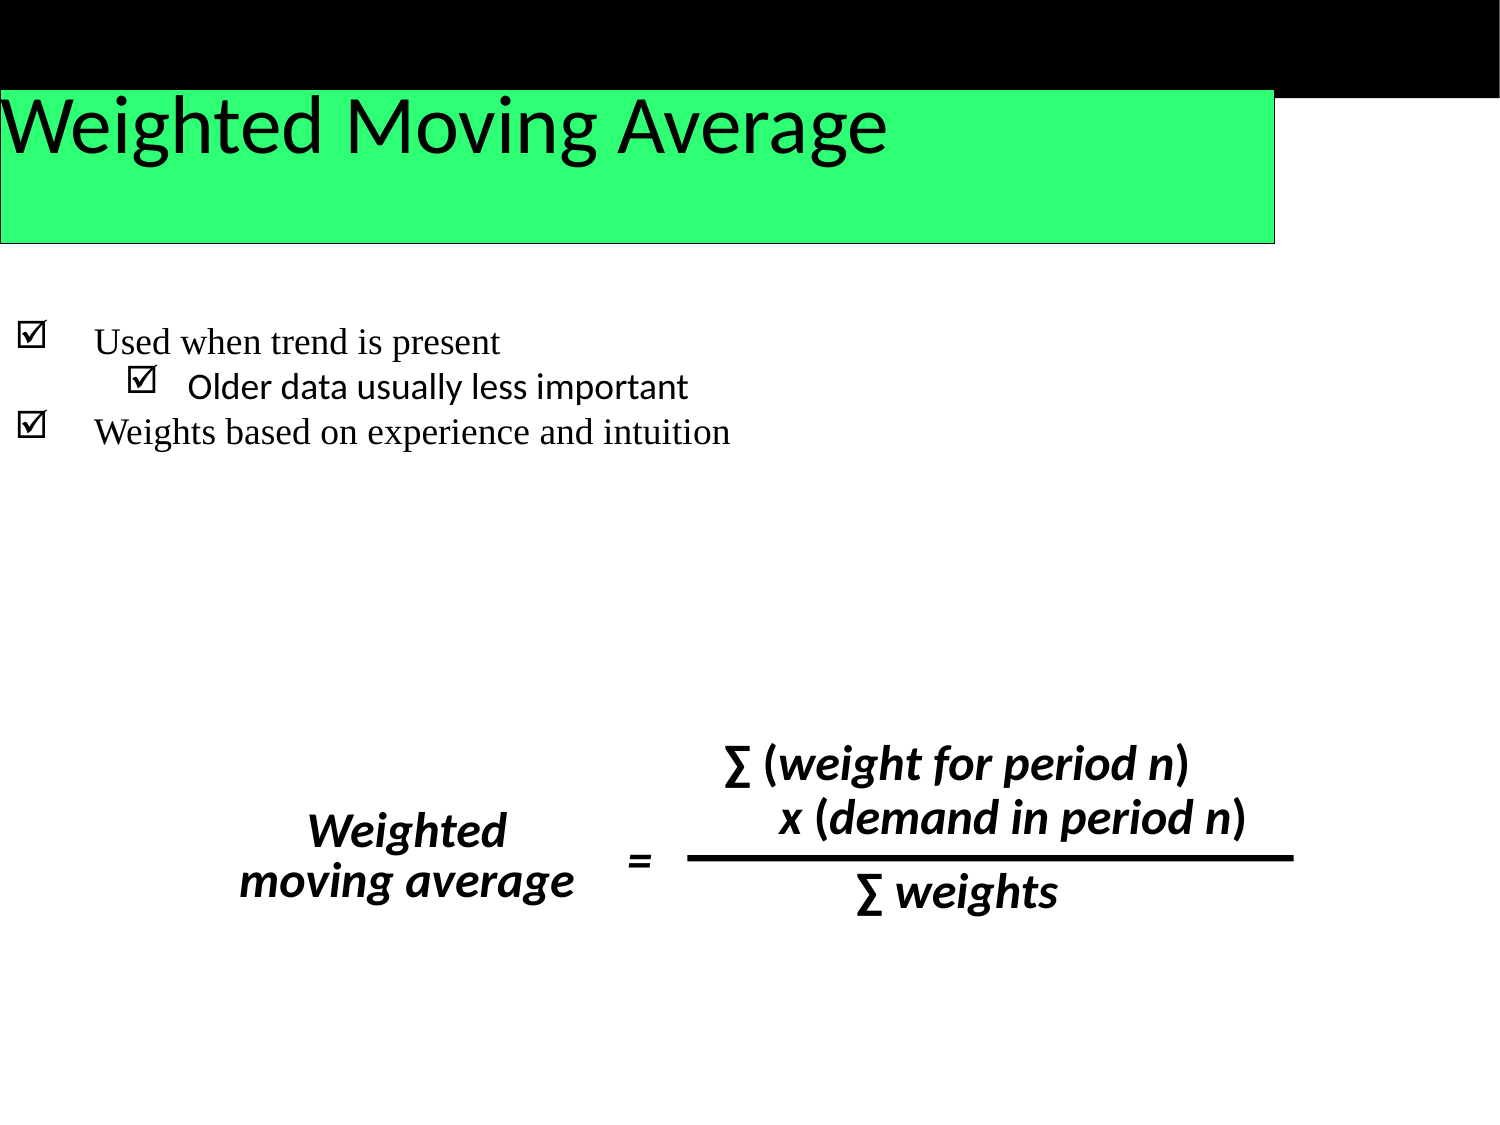

Weighted Moving Average
Used when trend is present
Older data usually less important
Weights based on experience and intuition
∑ (weight for period n)
          x (demand in period n)
∑ weights

Weighted
moving average
=